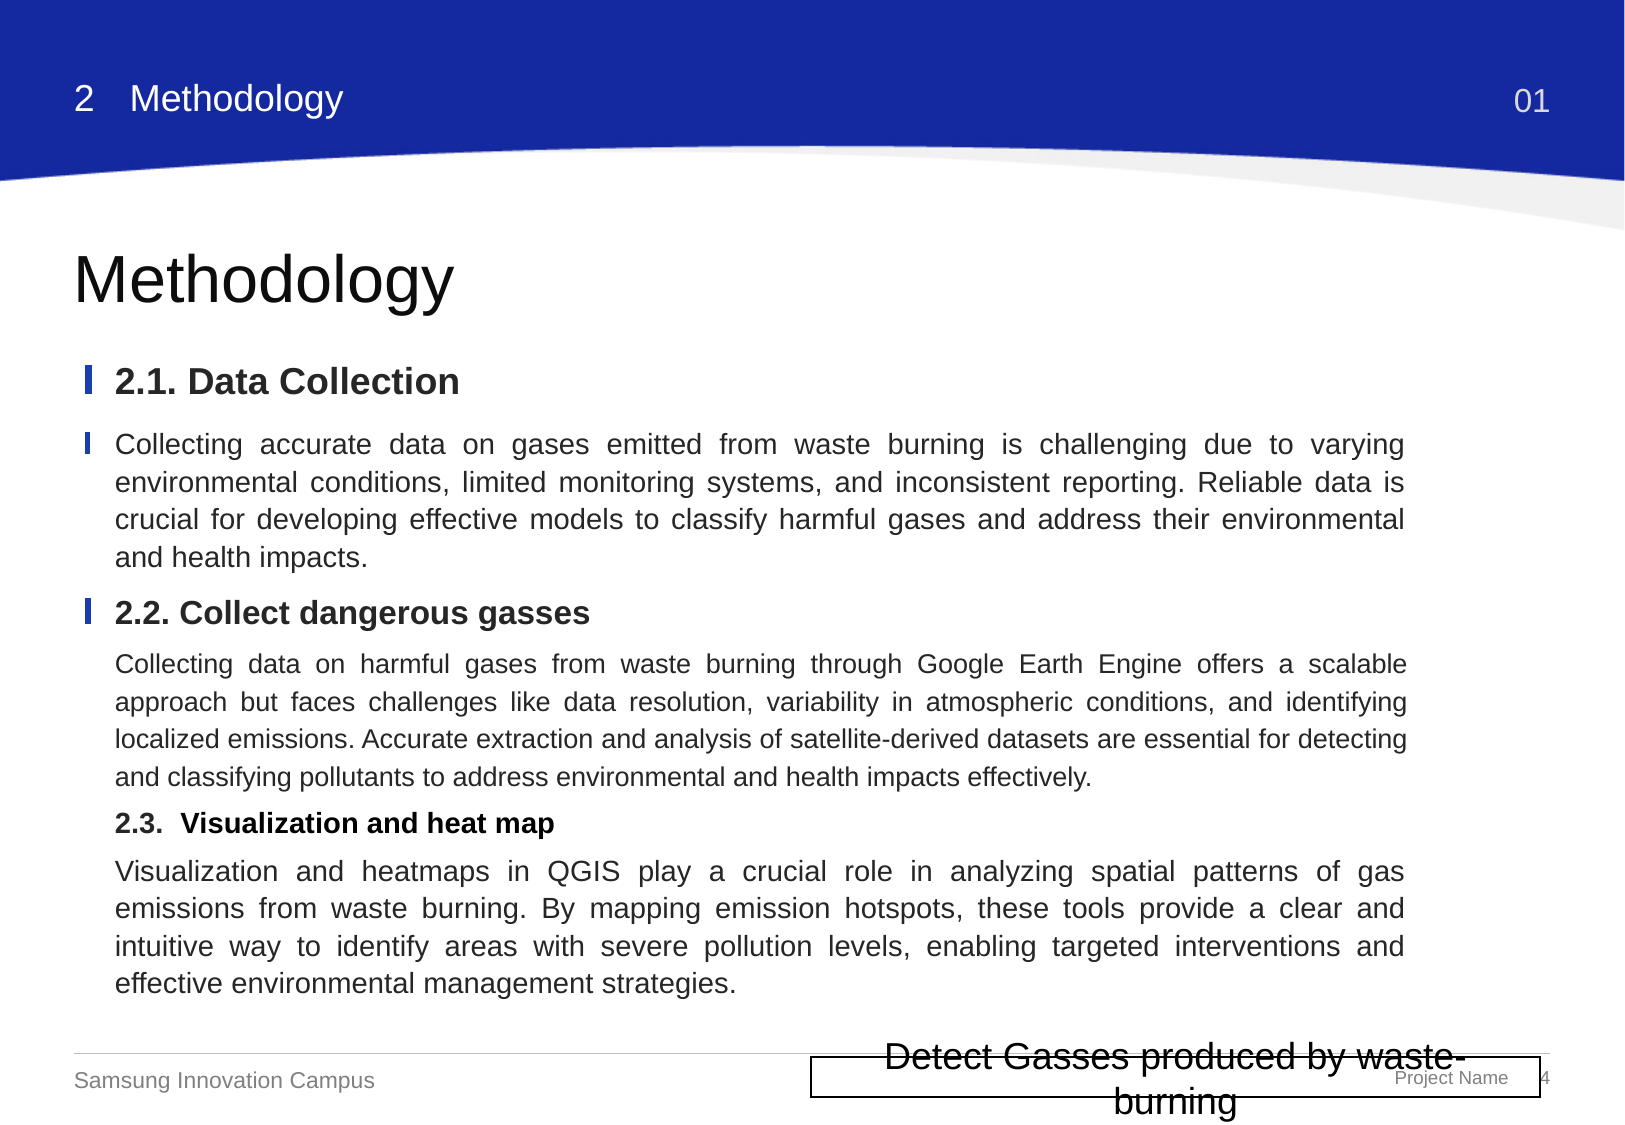

2
Methodology

01
# Methodology
2.1. Data Collection
Collecting accurate data on gases emitted from waste burning is challenging due to varying environmental conditions, limited monitoring systems, and inconsistent reporting. Reliable data is crucial for developing effective models to classify harmful gases and address their environmental and health impacts.
2.2. Collect dangerous gasses
Collecting data on harmful gases from waste burning through Google Earth Engine offers a scalable approach but faces challenges like data resolution, variability in atmospheric conditions, and identifying localized emissions. Accurate extraction and analysis of satellite-derived datasets are essential for detecting and classifying pollutants to address environmental and health impacts effectively.
2.3.  Visualization and heat map
Visualization and heatmaps in QGIS play a crucial role in analyzing spatial patterns of gas emissions from waste burning. By mapping emission hotspots, these tools provide a clear and intuitive way to identify areas with severe pollution levels, enabling targeted interventions and effective environmental management strategies.

Detect Gasses produced by waste-burning